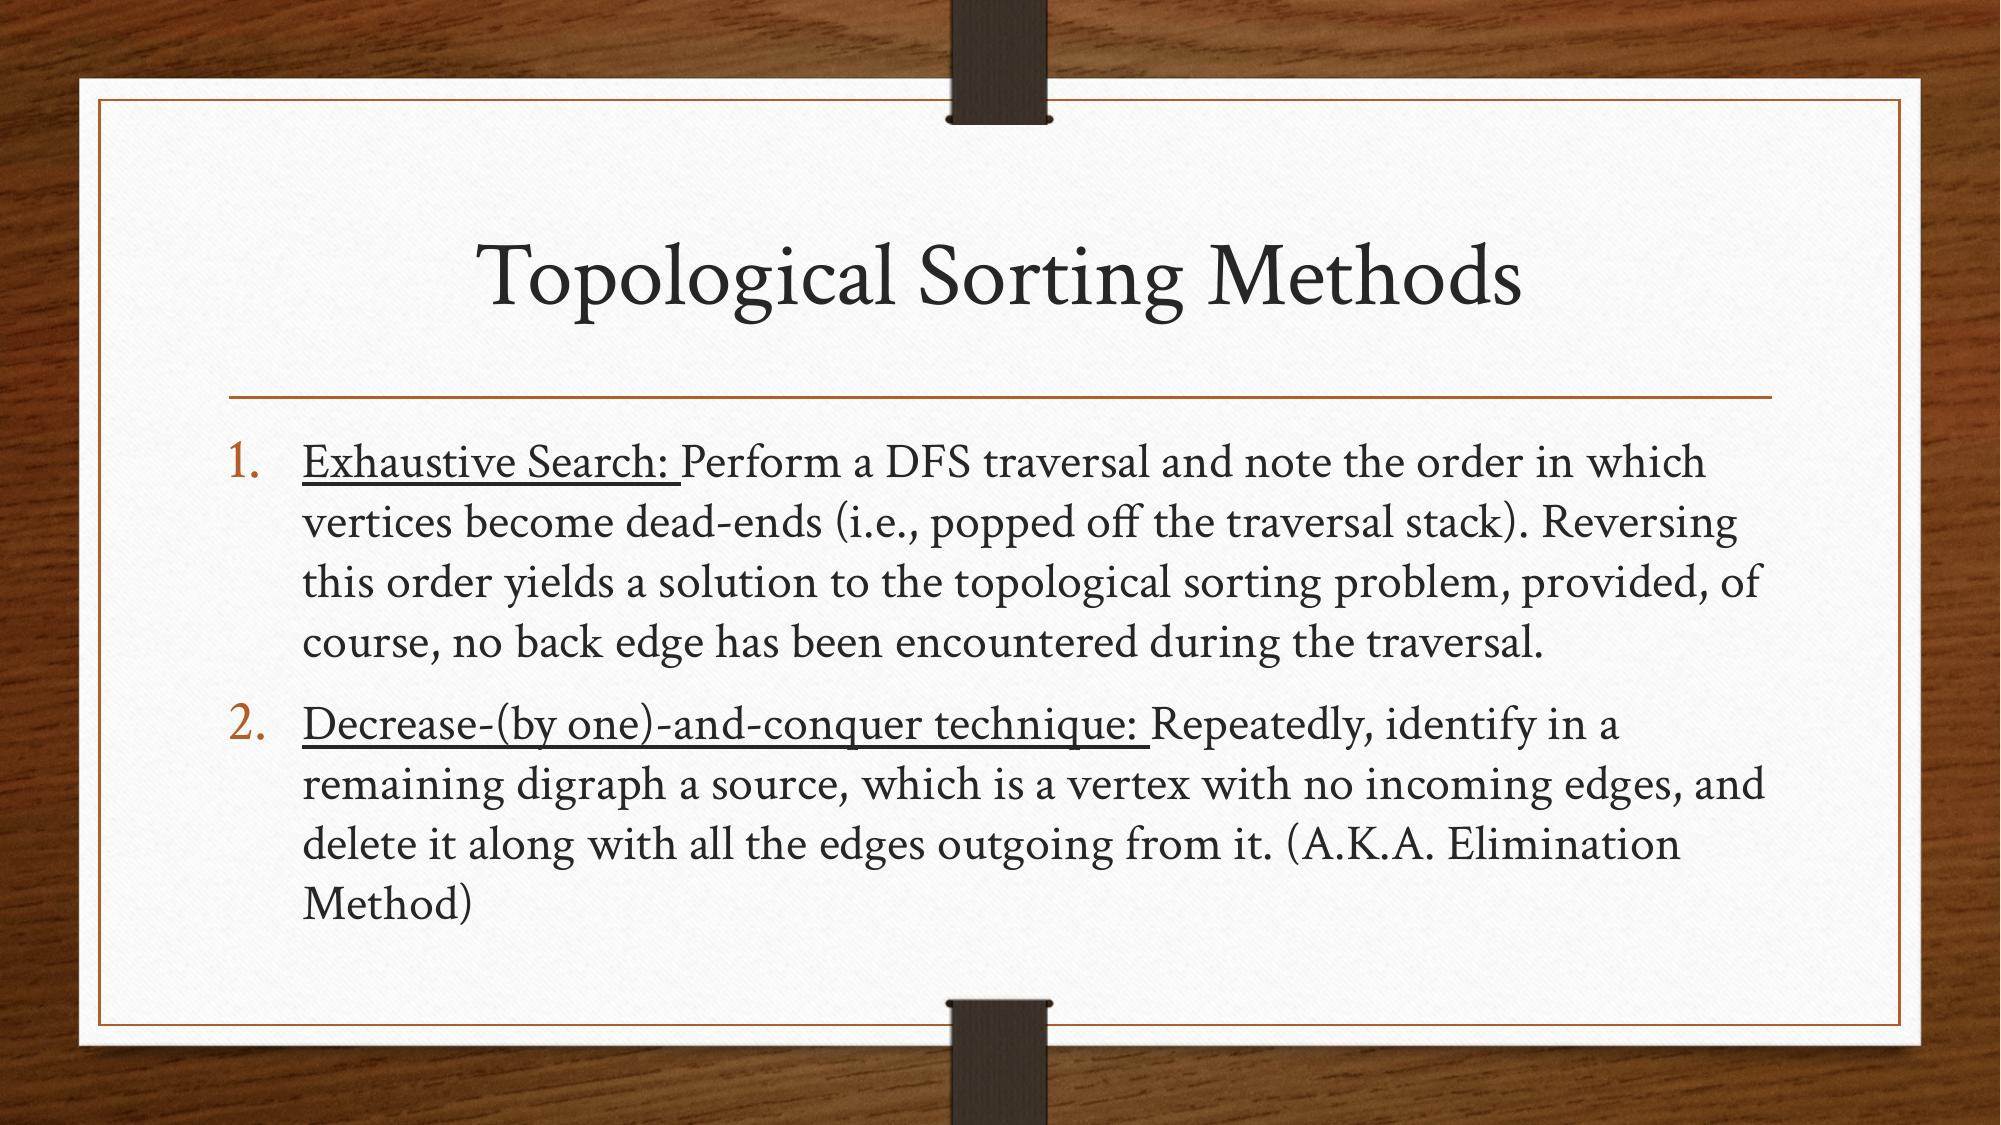

# Topological Sorting Methods
Exhaustive Search: Perform a DFS traversal and note the order in which vertices become dead-ends (i.e., popped off the traversal stack). Reversing this order yields a solution to the topological sorting problem, provided, of course, no back edge has been encountered during the traversal.
Decrease-(by one)-and-conquer technique: Repeatedly, identify in a remaining digraph a source, which is a vertex with no incoming edges, and delete it along with all the edges outgoing from it. (A.K.A. Elimination Method)